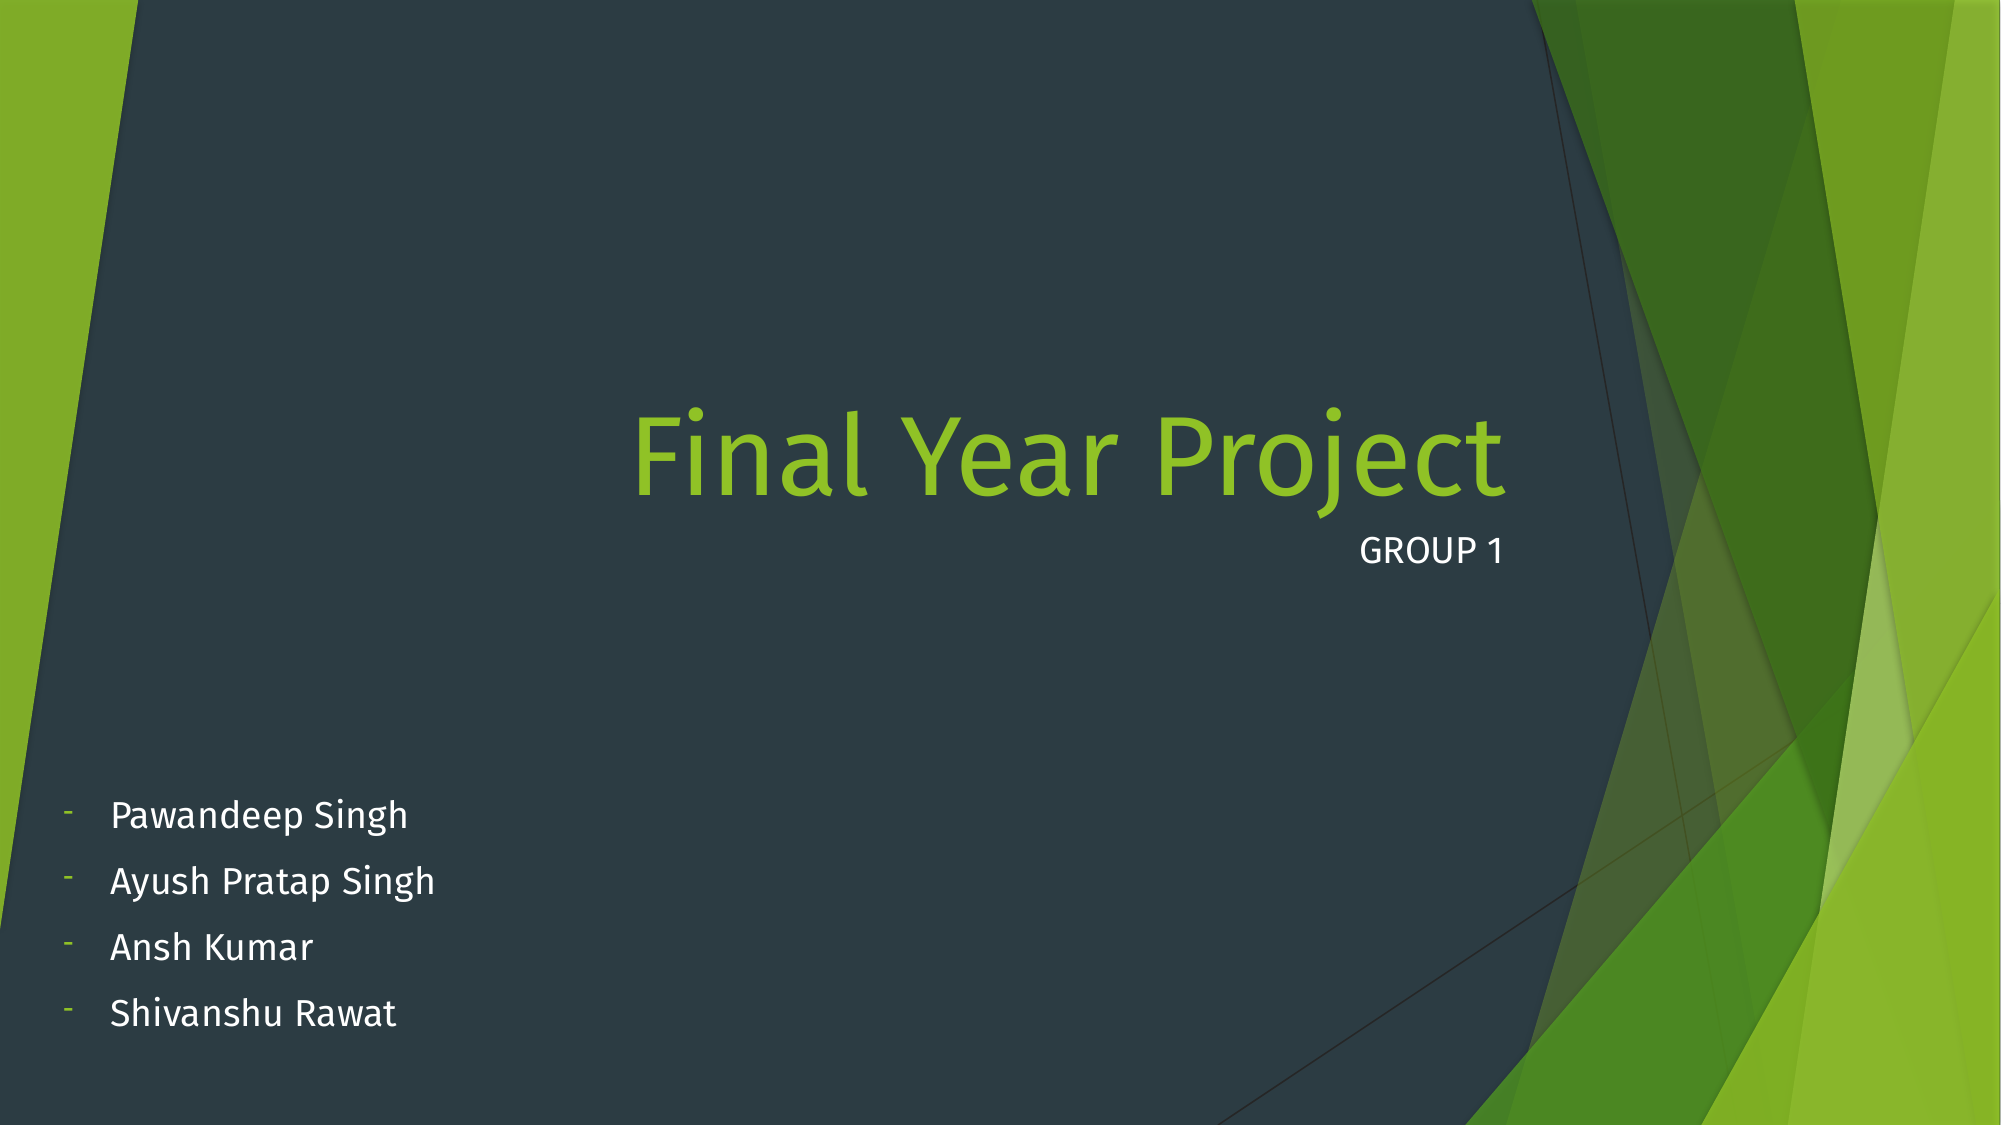

# Final Year Project

GROUP 1
Pawandeep Singh
Ayush Pratap Singh
Ansh Kumar
Shivanshu Rawat